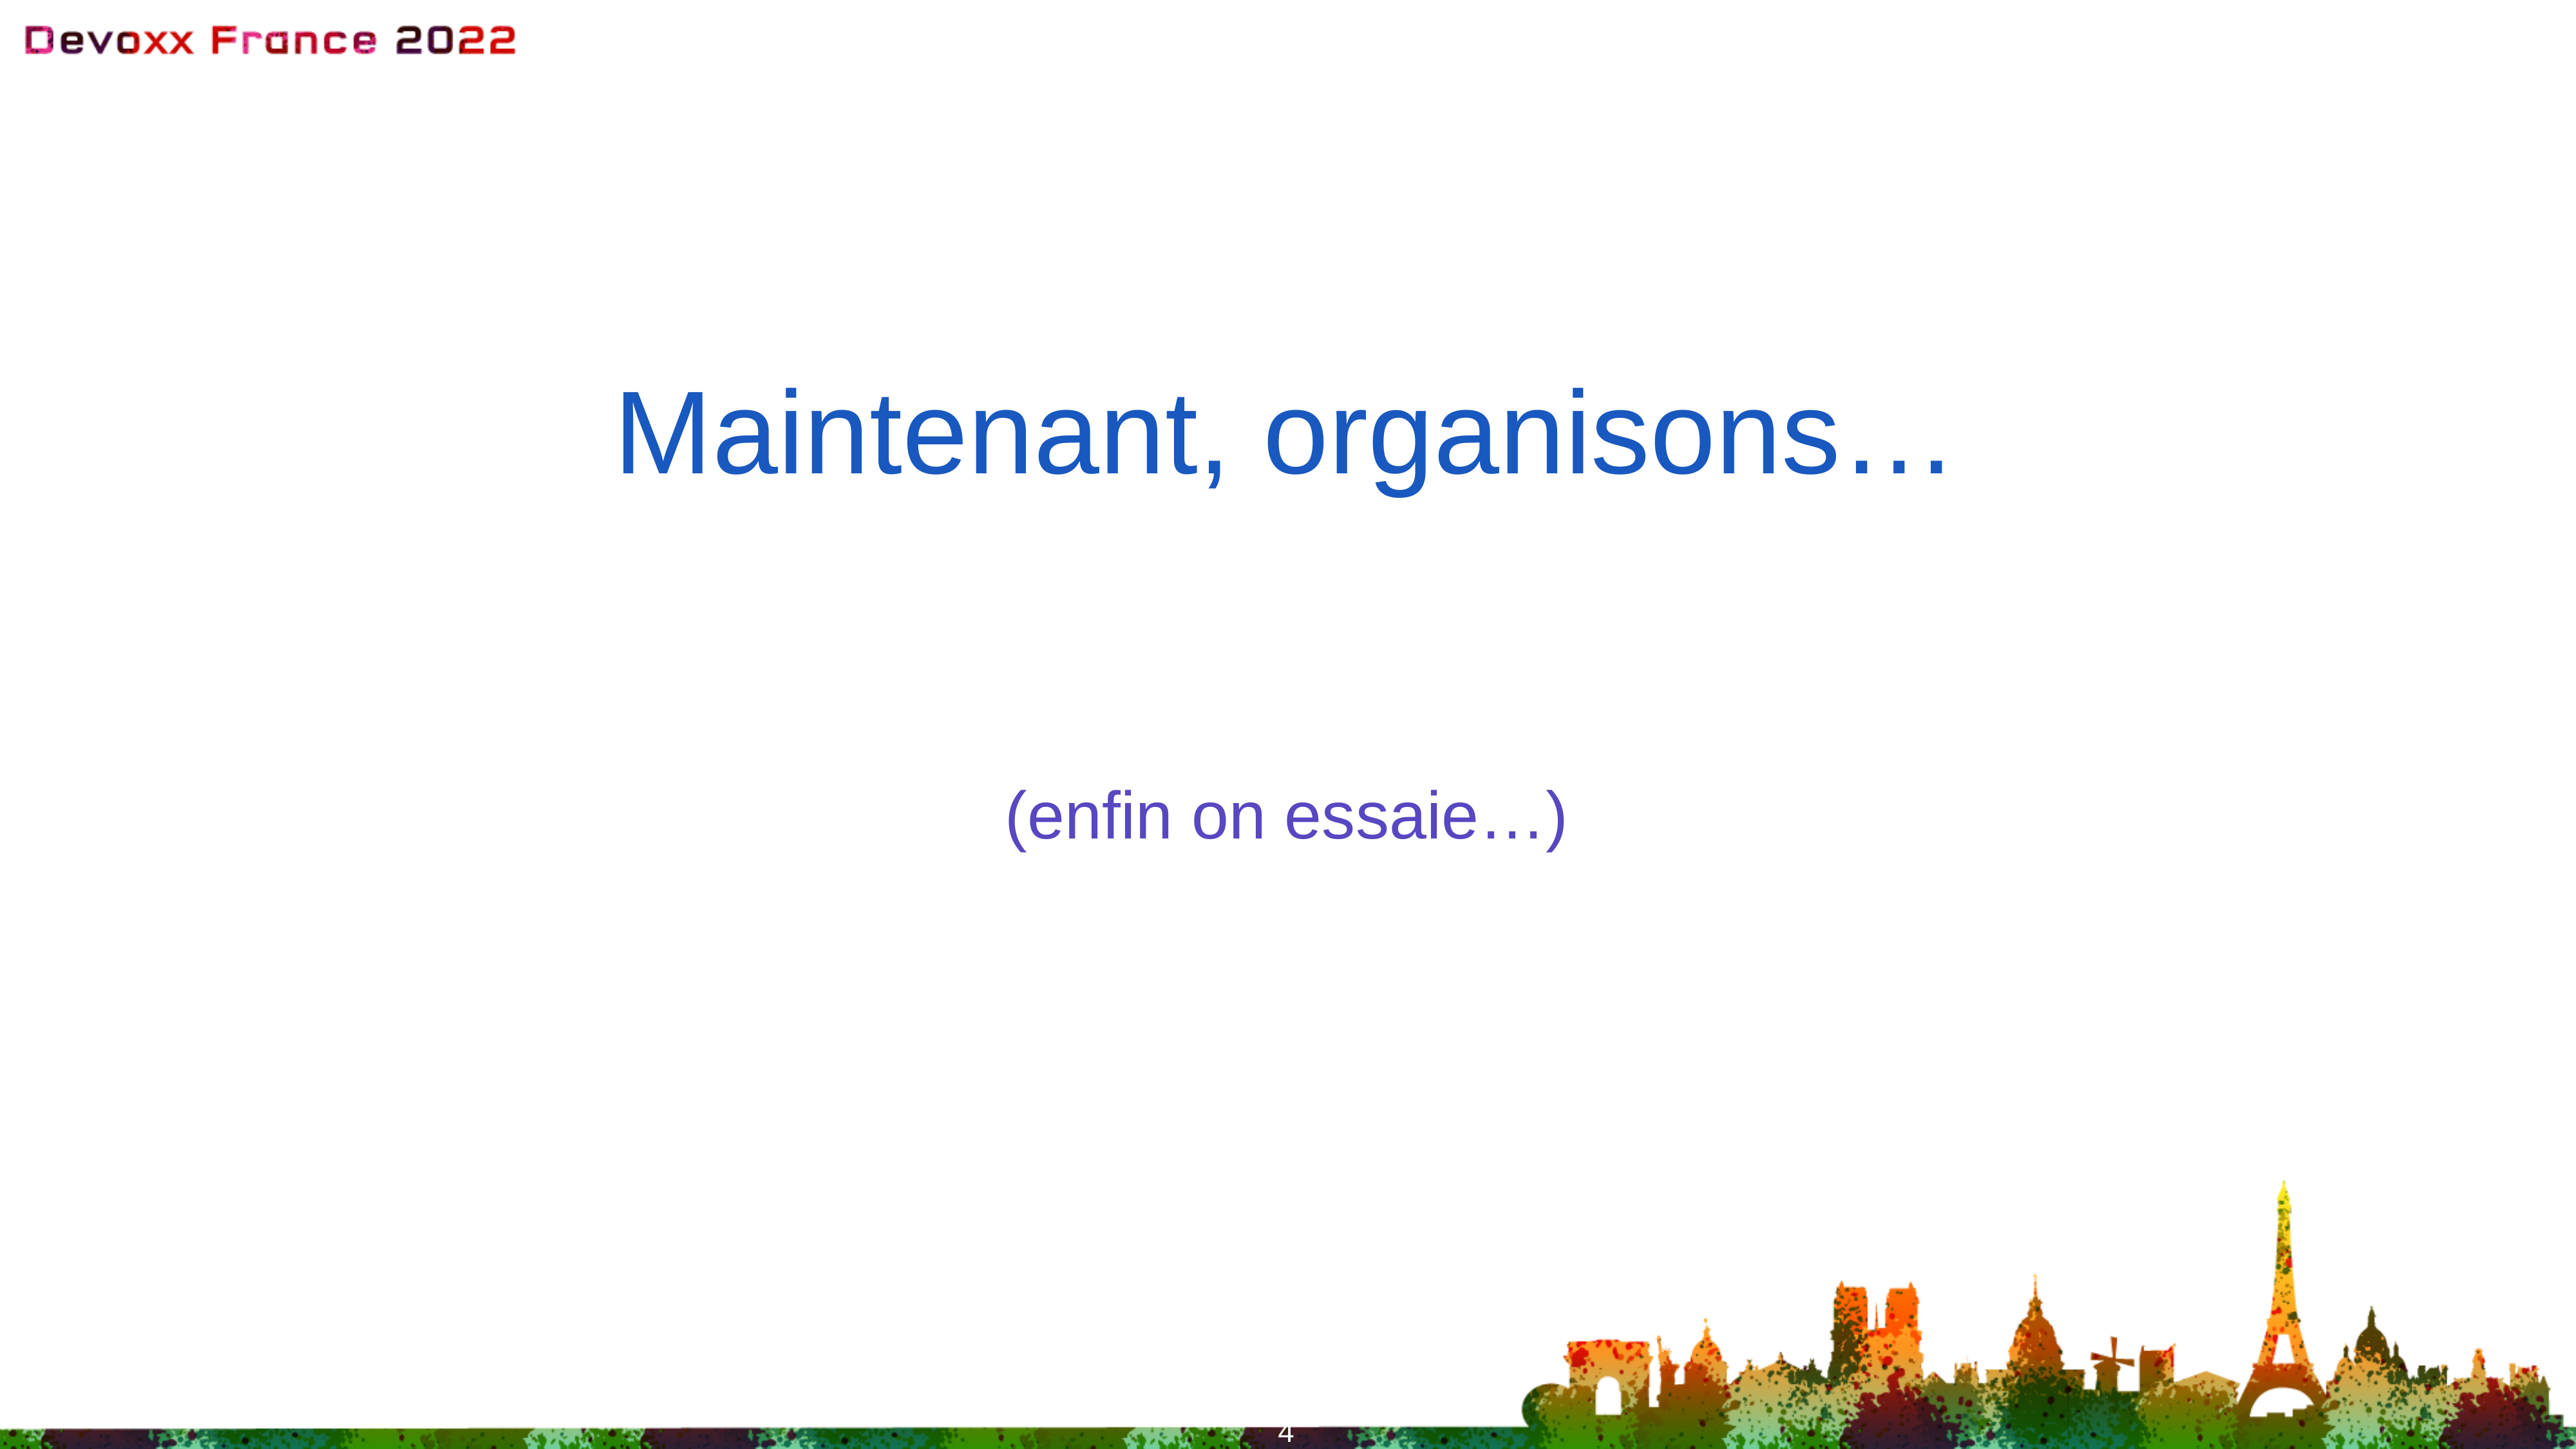

# Maintenant, organisons…
(enfin on essaie…)
14